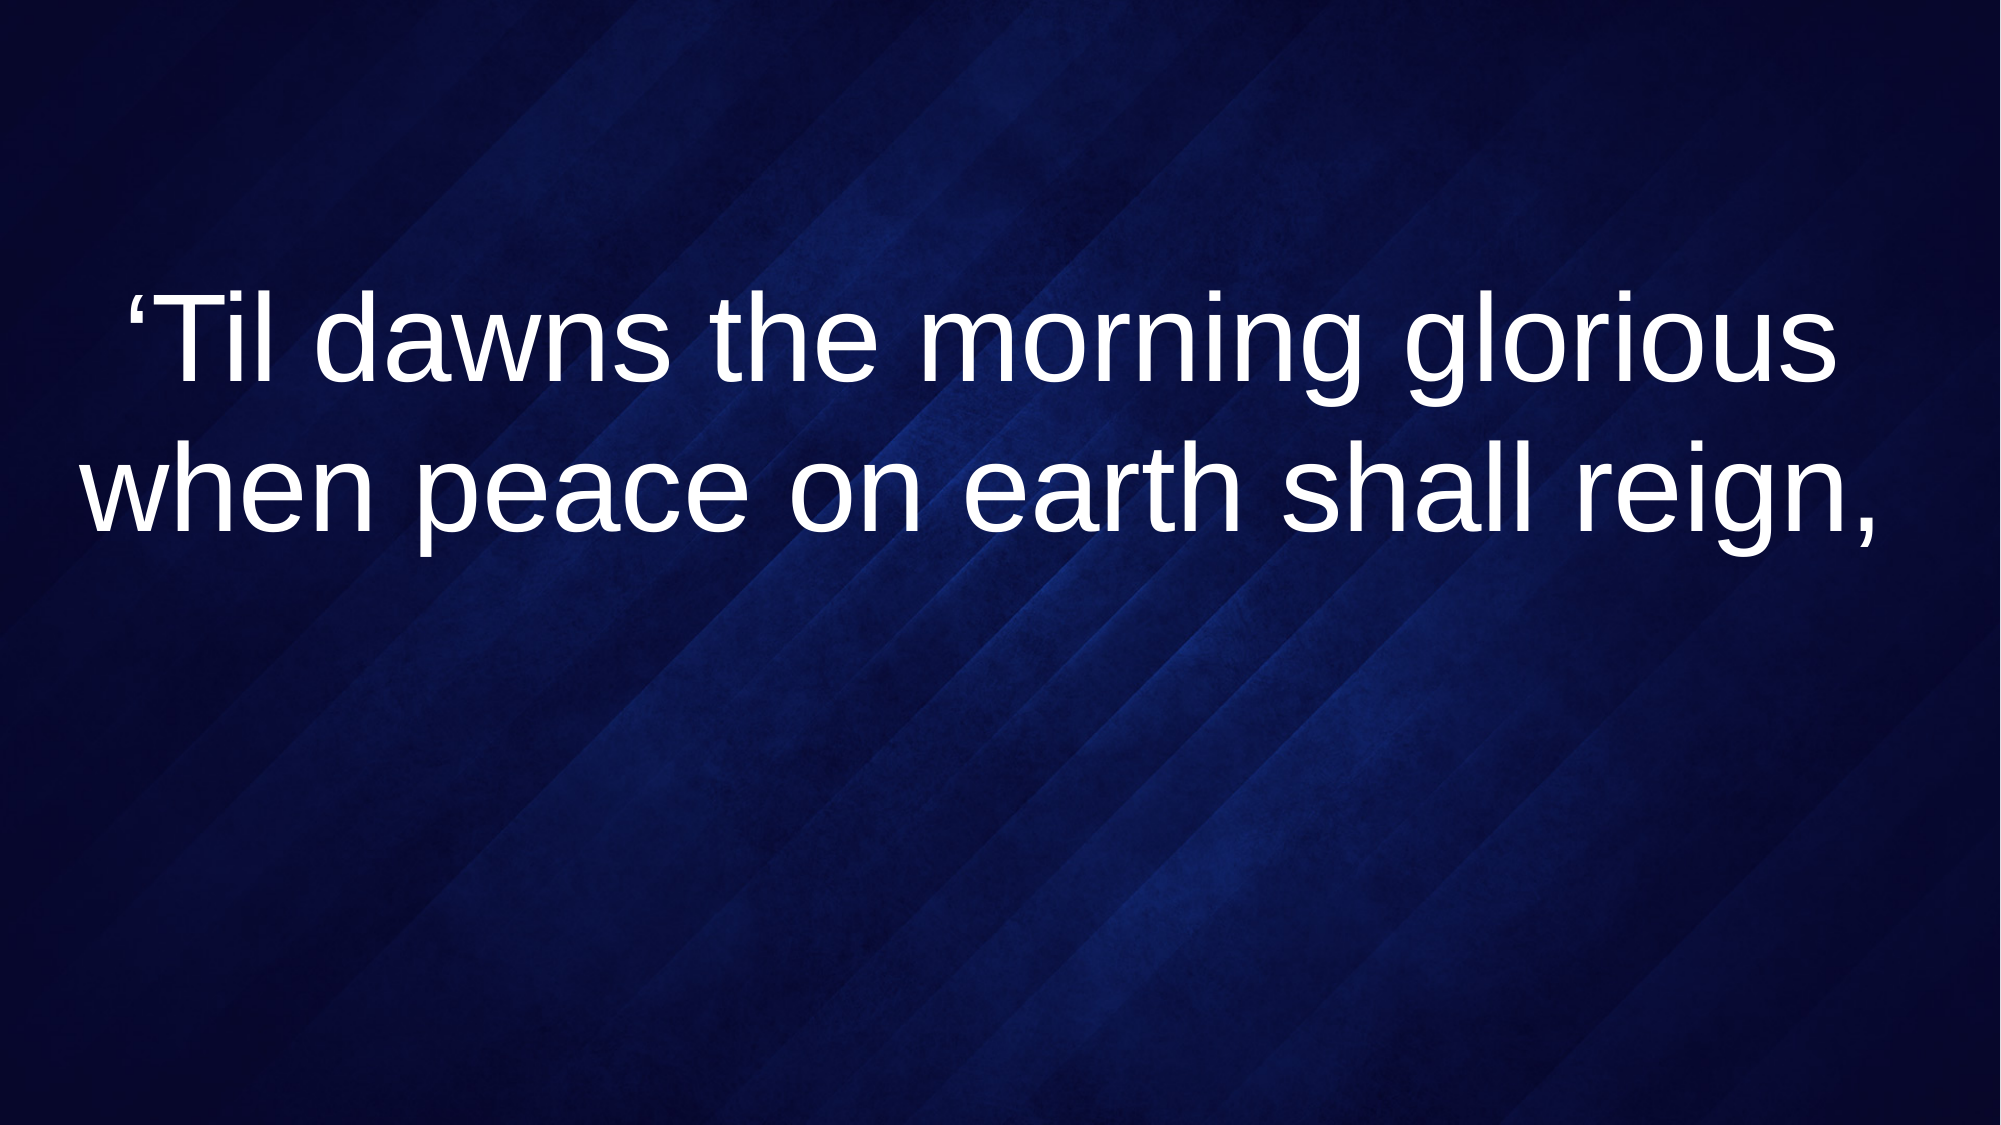

# ‘Til dawns the morning glorious when peace on earth shall reign,